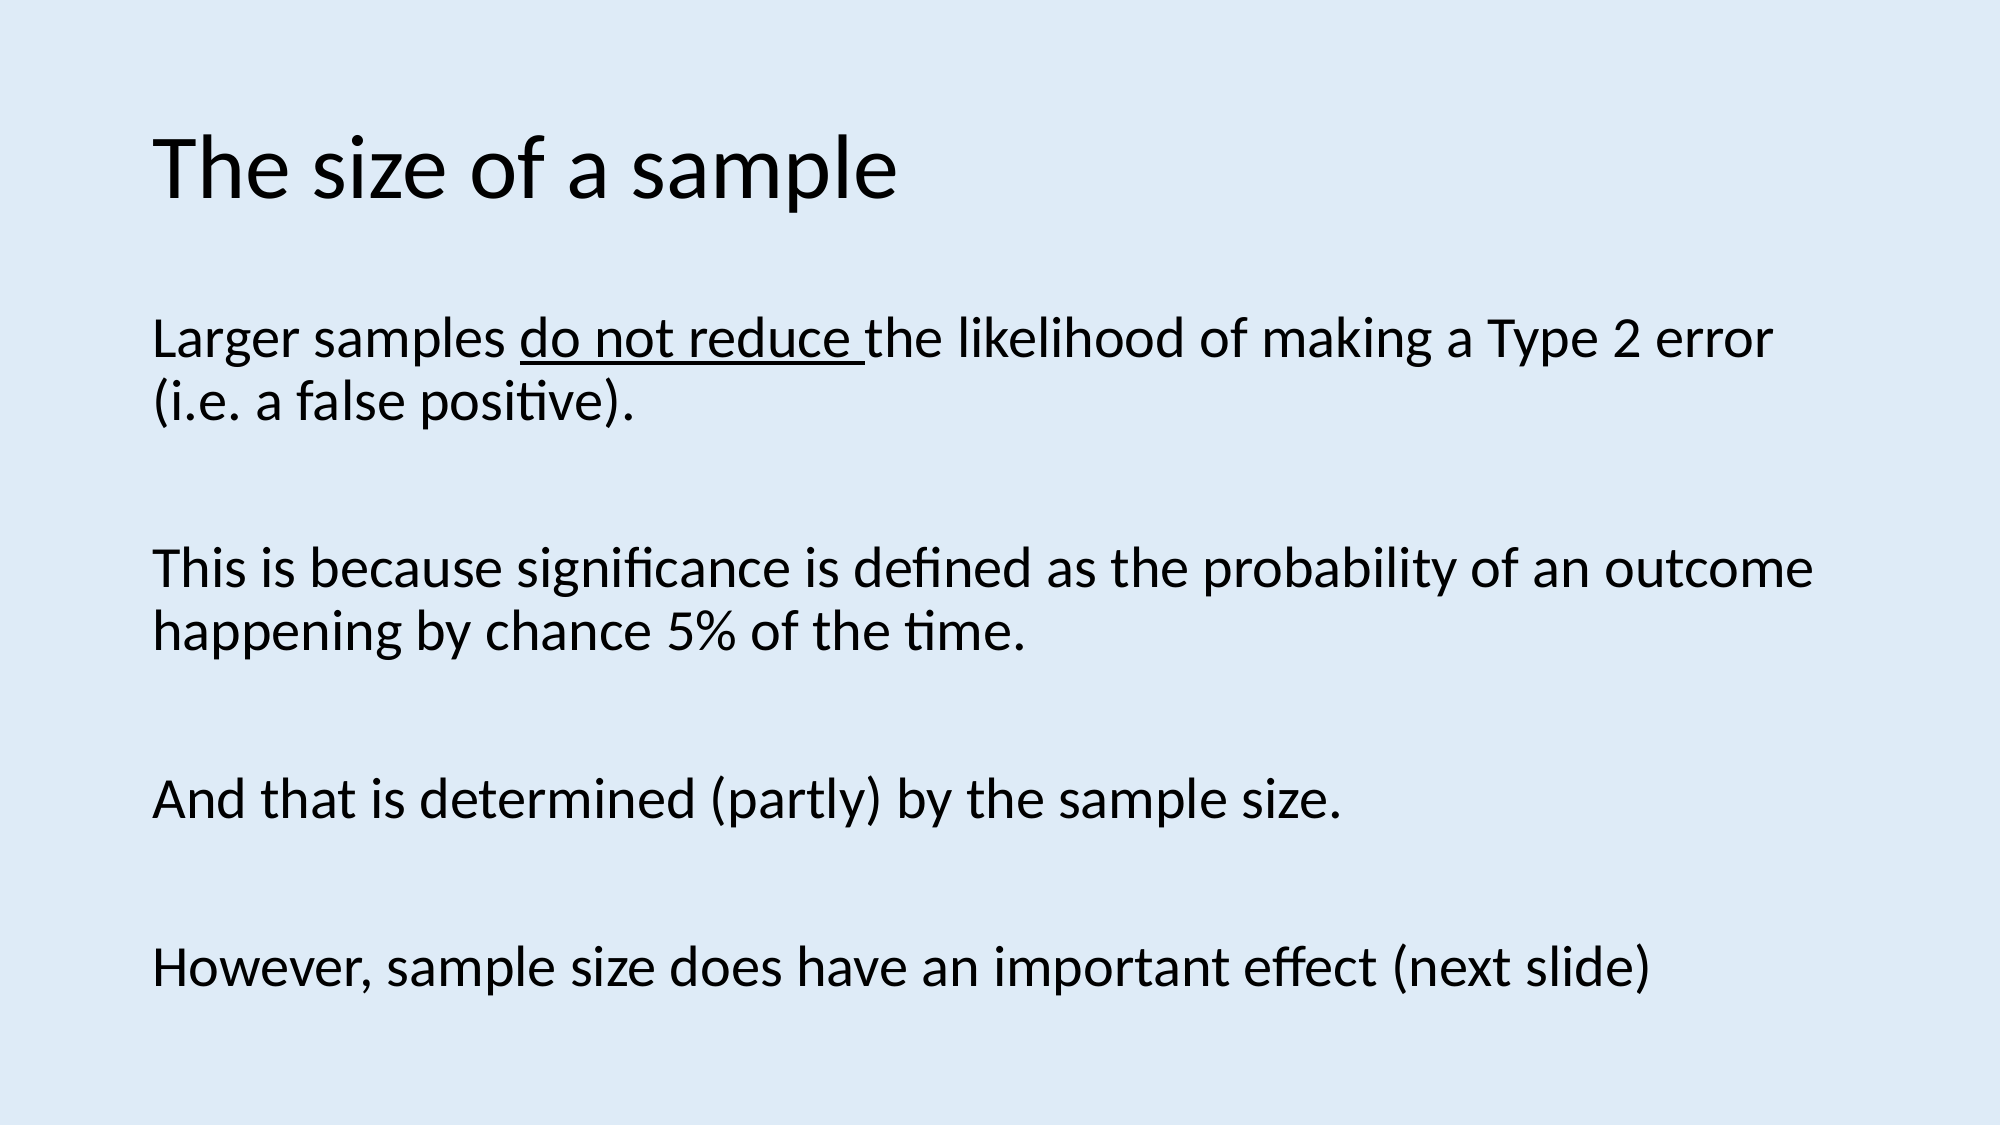

# The size of a sample
Larger samples do not reduce the likelihood of making a Type 2 error (i.e. a false positive).

This is because significance is defined as the probability of an outcome happening by chance 5% of the time.

And that is determined (partly) by the sample size.

However, sample size does have an important effect (next slide)